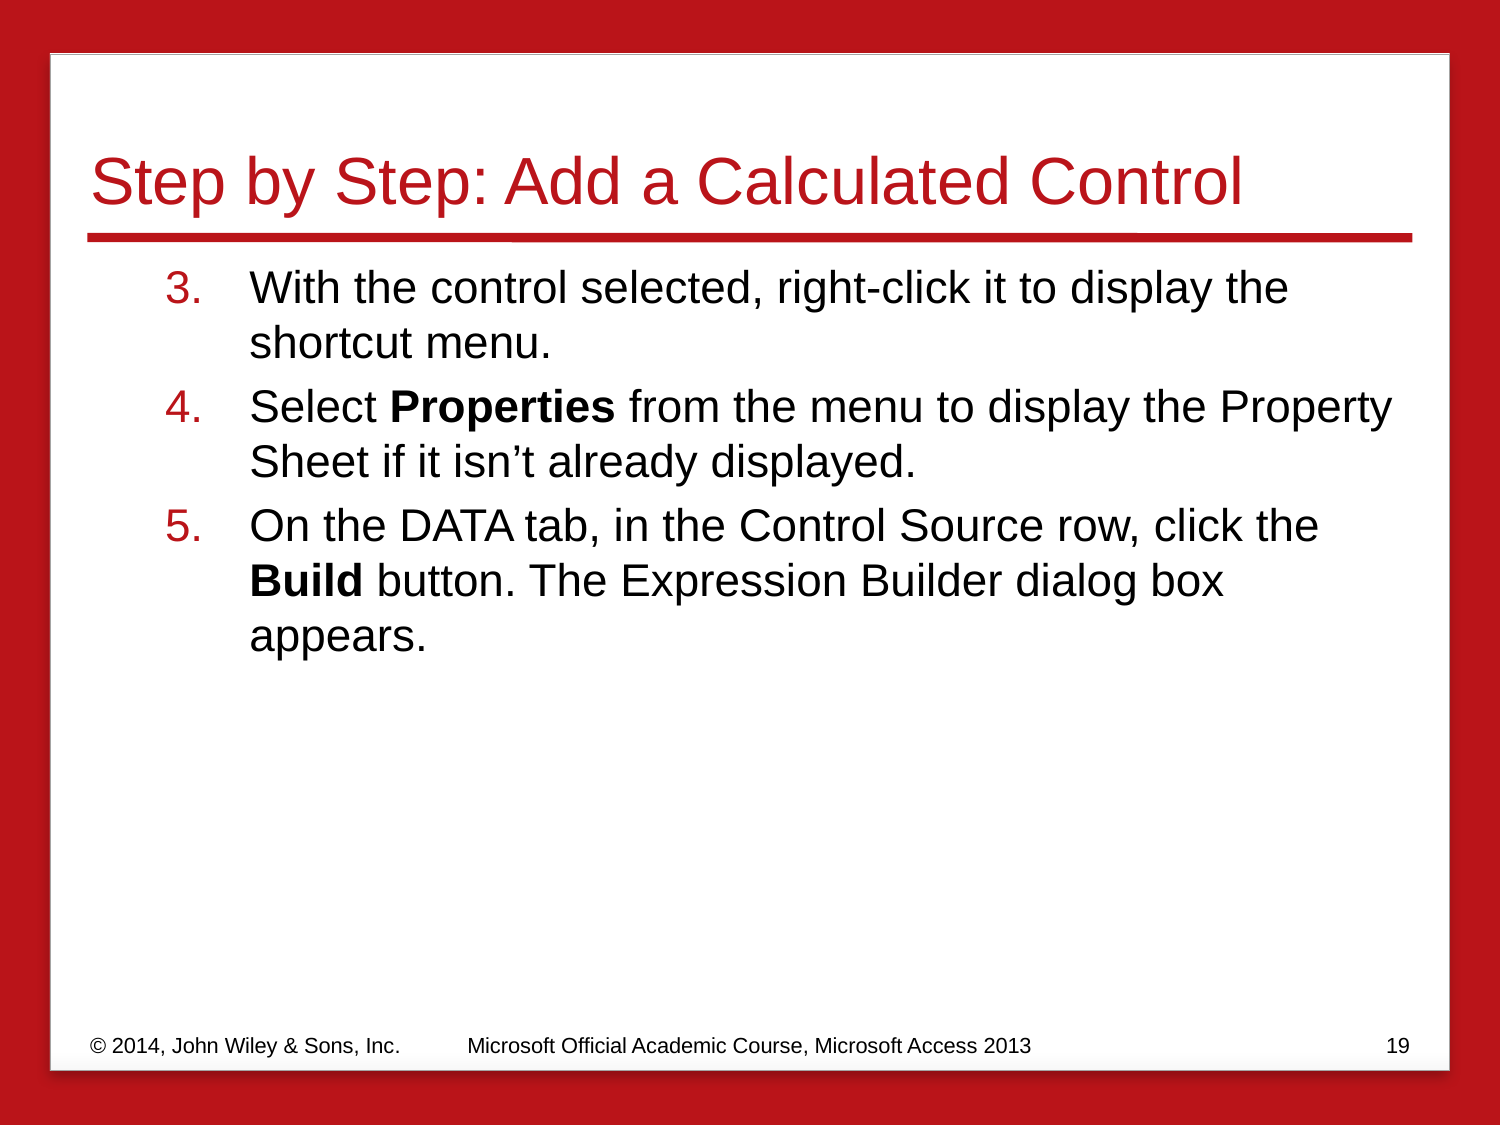

# Step by Step: Add a Calculated Control
With the control selected, right-click it to display the shortcut menu.
Select Properties from the menu to display the Property Sheet if it isn’t already displayed.
On the DATA tab, in the Control Source row, click the Build button. The Expression Builder dialog box appears.
© 2014, John Wiley & Sons, Inc.
Microsoft Official Academic Course, Microsoft Access 2013
19